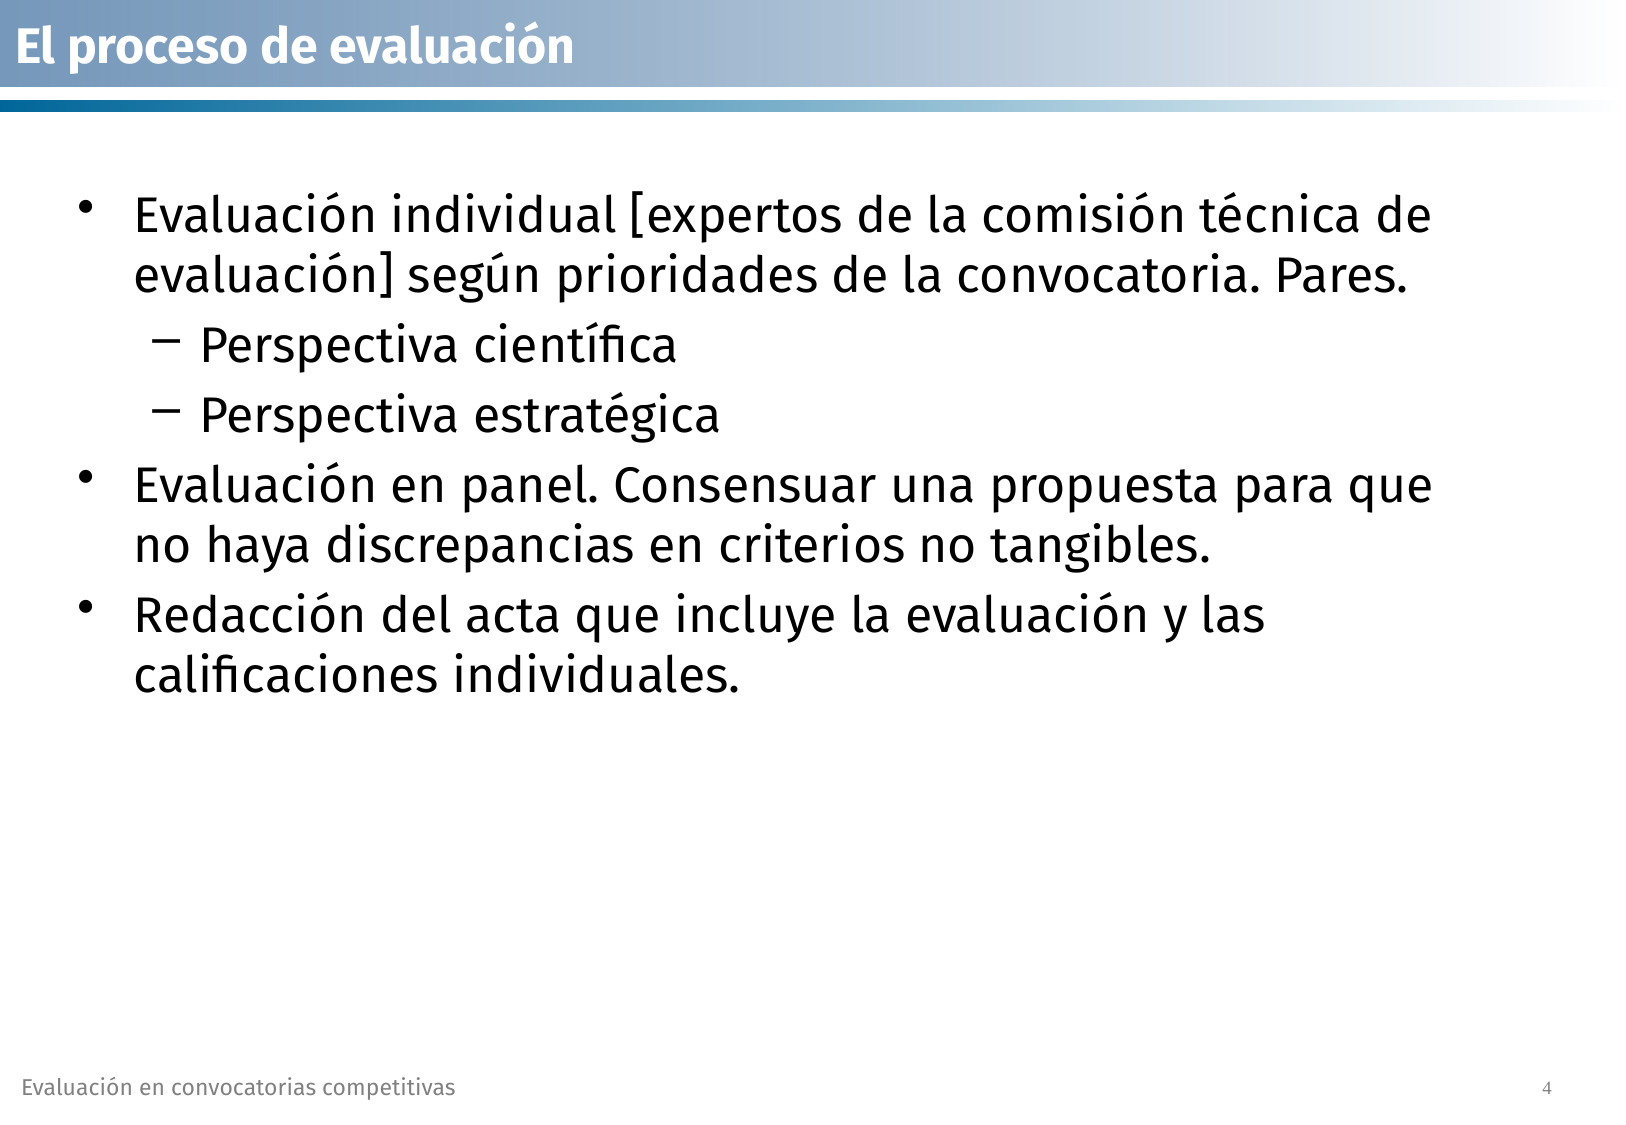

# El proceso de evaluación
Evaluación individual [expertos de la comisión técnica de evaluación] según prioridades de la convocatoria. Pares.
Perspectiva científica
Perspectiva estratégica
Evaluación en panel. Consensuar una propuesta para que no haya discrepancias en criterios no tangibles.
Redacción del acta que incluye la evaluación y las calificaciones individuales.

Evaluación en convocatorias competitivas